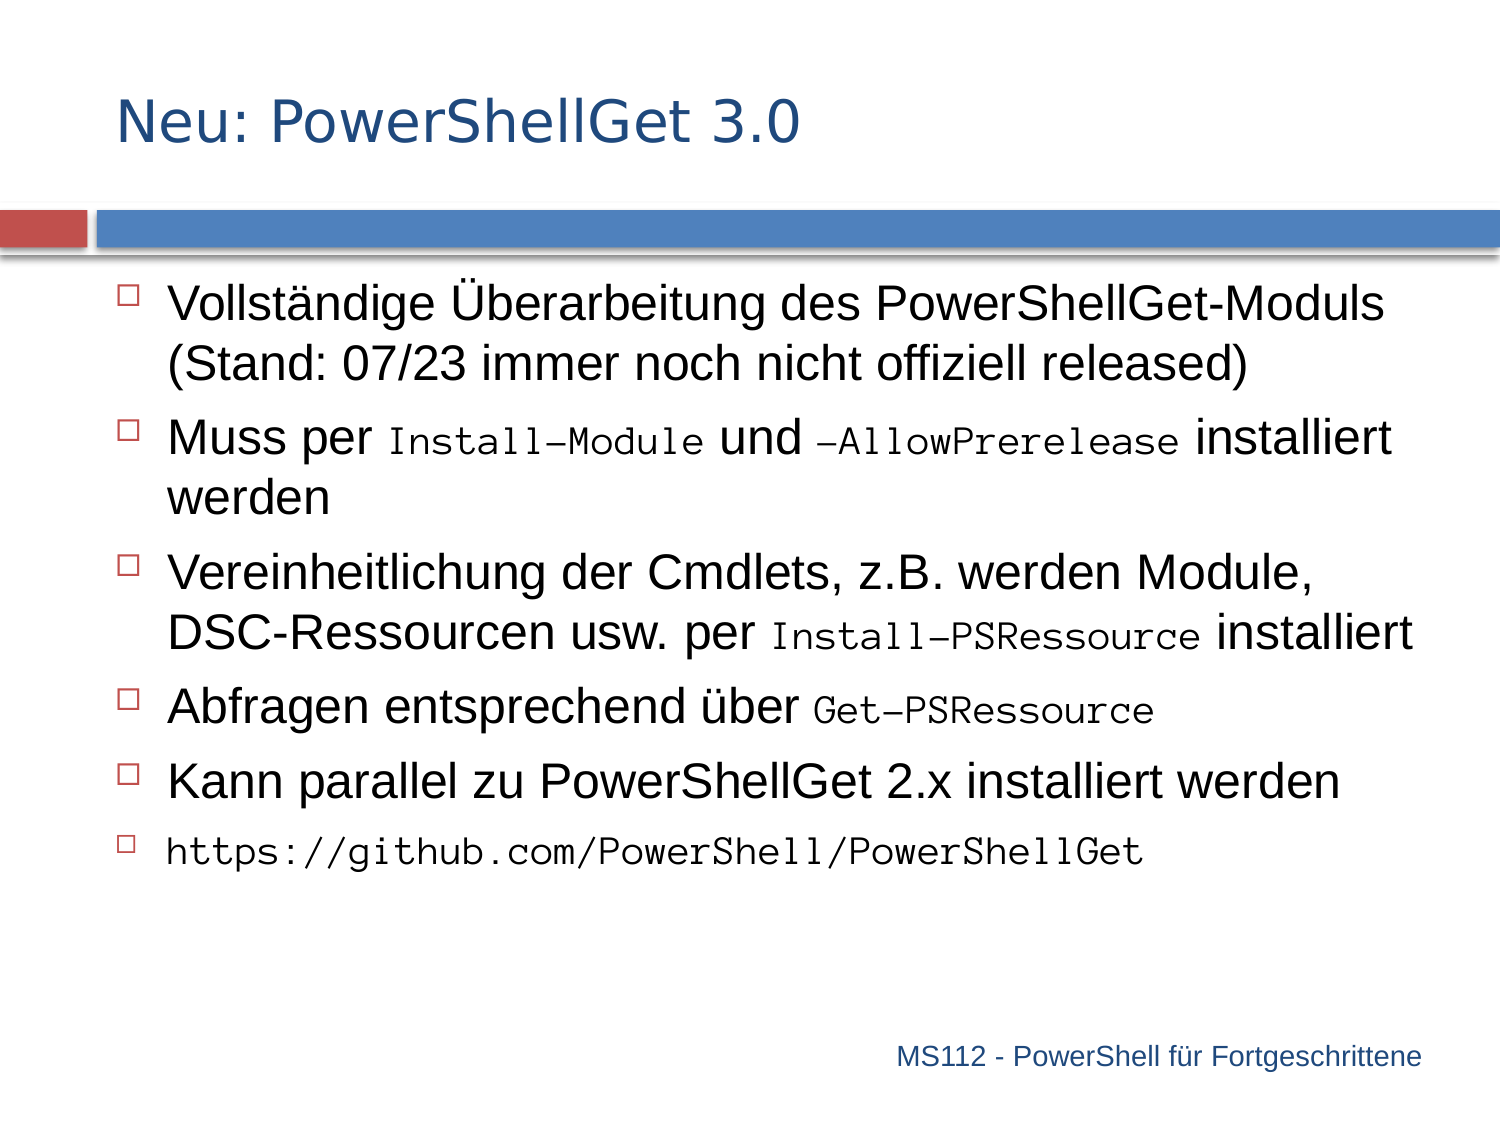

# Neu: PowerShellGet 3.0
Vollständige Überarbeitung des PowerShellGet-Moduls (Stand: 07/23 immer noch nicht offiziell released)
Muss per Install-Module und –AllowPrerelease installiert werden
Vereinheitlichung der Cmdlets, z.B. werden Module, DSC-Ressourcen usw. per Install-PSRessource installiert
Abfragen entsprechend über Get-PSRessource
Kann parallel zu PowerShellGet 2.x installiert werden
https://github.com/PowerShell/PowerShellGet
MS112 - PowerShell für Fortgeschrittene